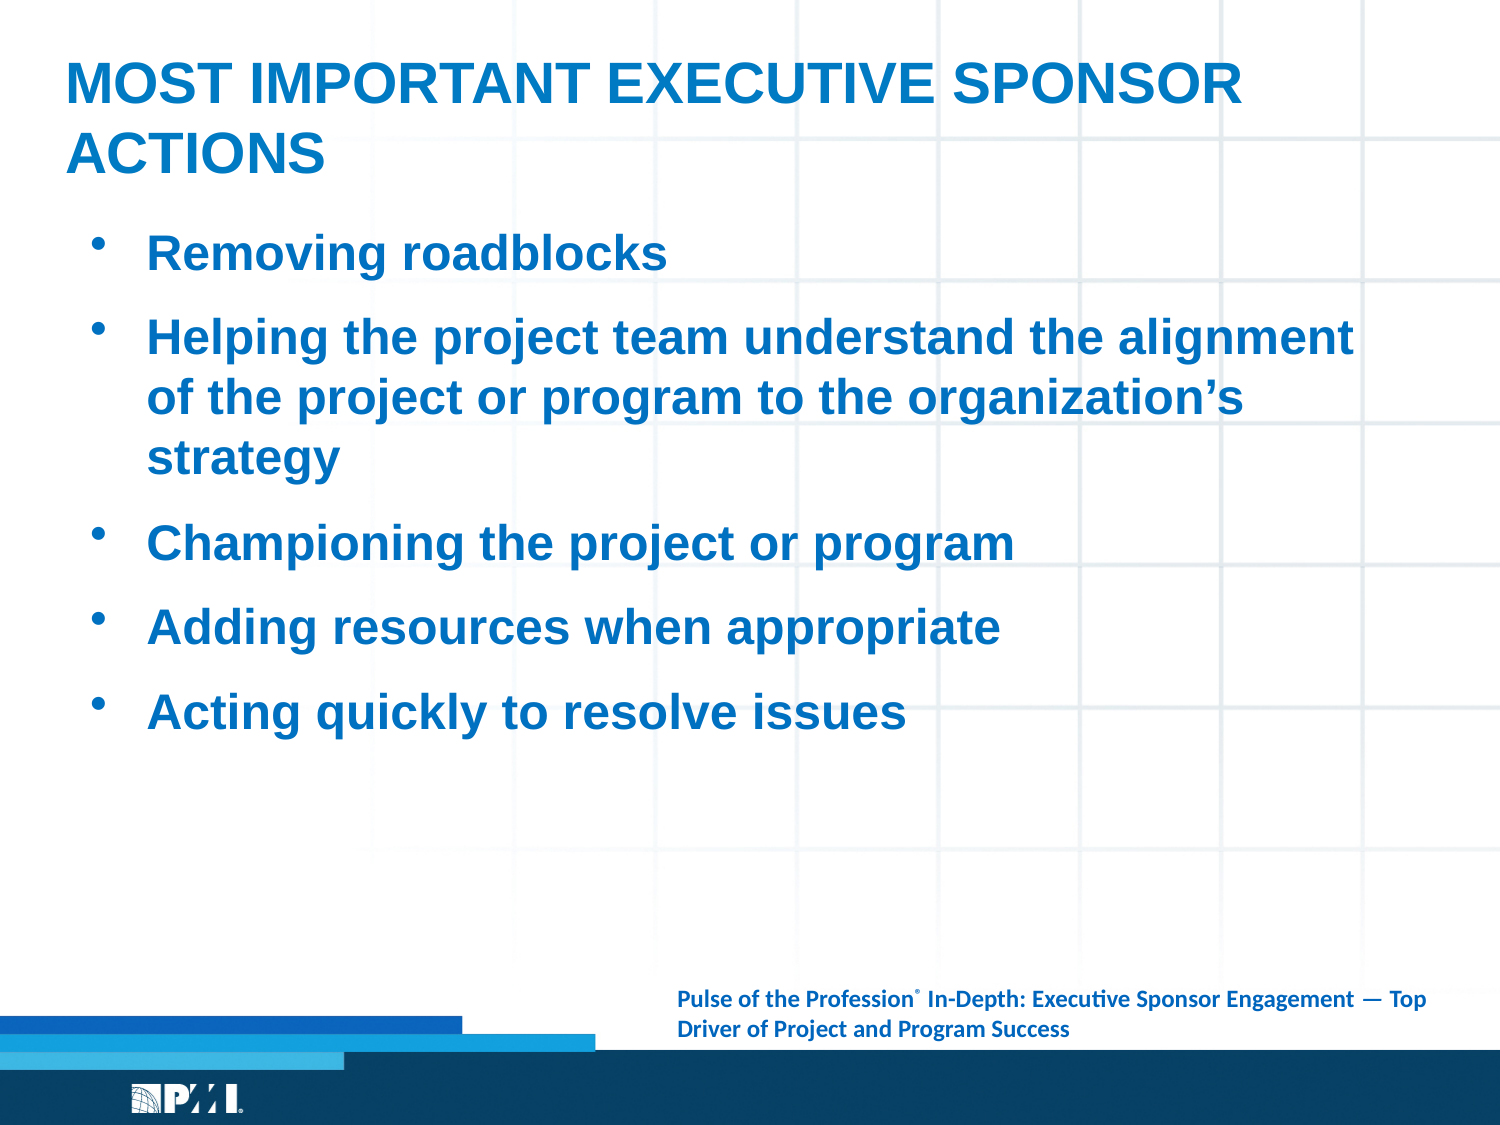

# Most Important Executive Sponsor Actions
Removing roadblocks
Helping the project team understand the alignment of the project or program to the organization’s strategy
Championing the project or program
Adding resources when appropriate
Acting quickly to resolve issues
Pulse of the Profession® In-Depth: Executive Sponsor Engagement — Top Driver of Project and Program Success